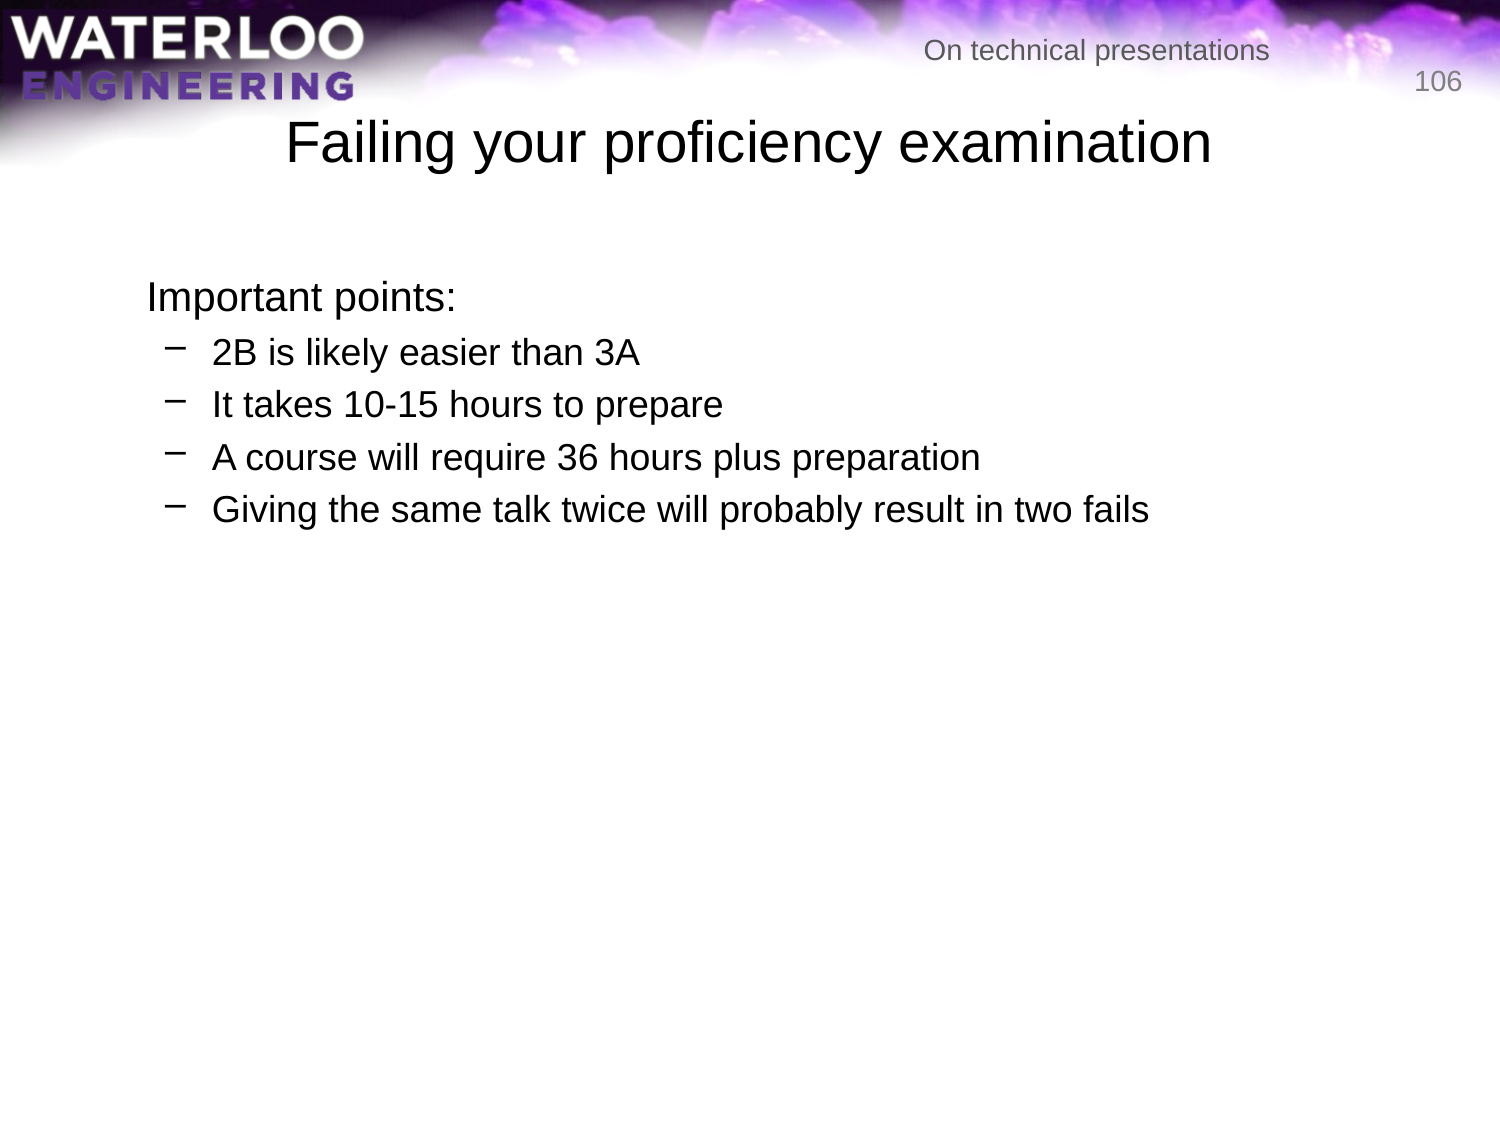

# Failing your proficiency examination
106
	Important points:
2B is likely easier than 3A
It takes 10-15 hours to prepare
A course will require 36 hours plus preparation
Giving the same talk twice will probably result in two fails